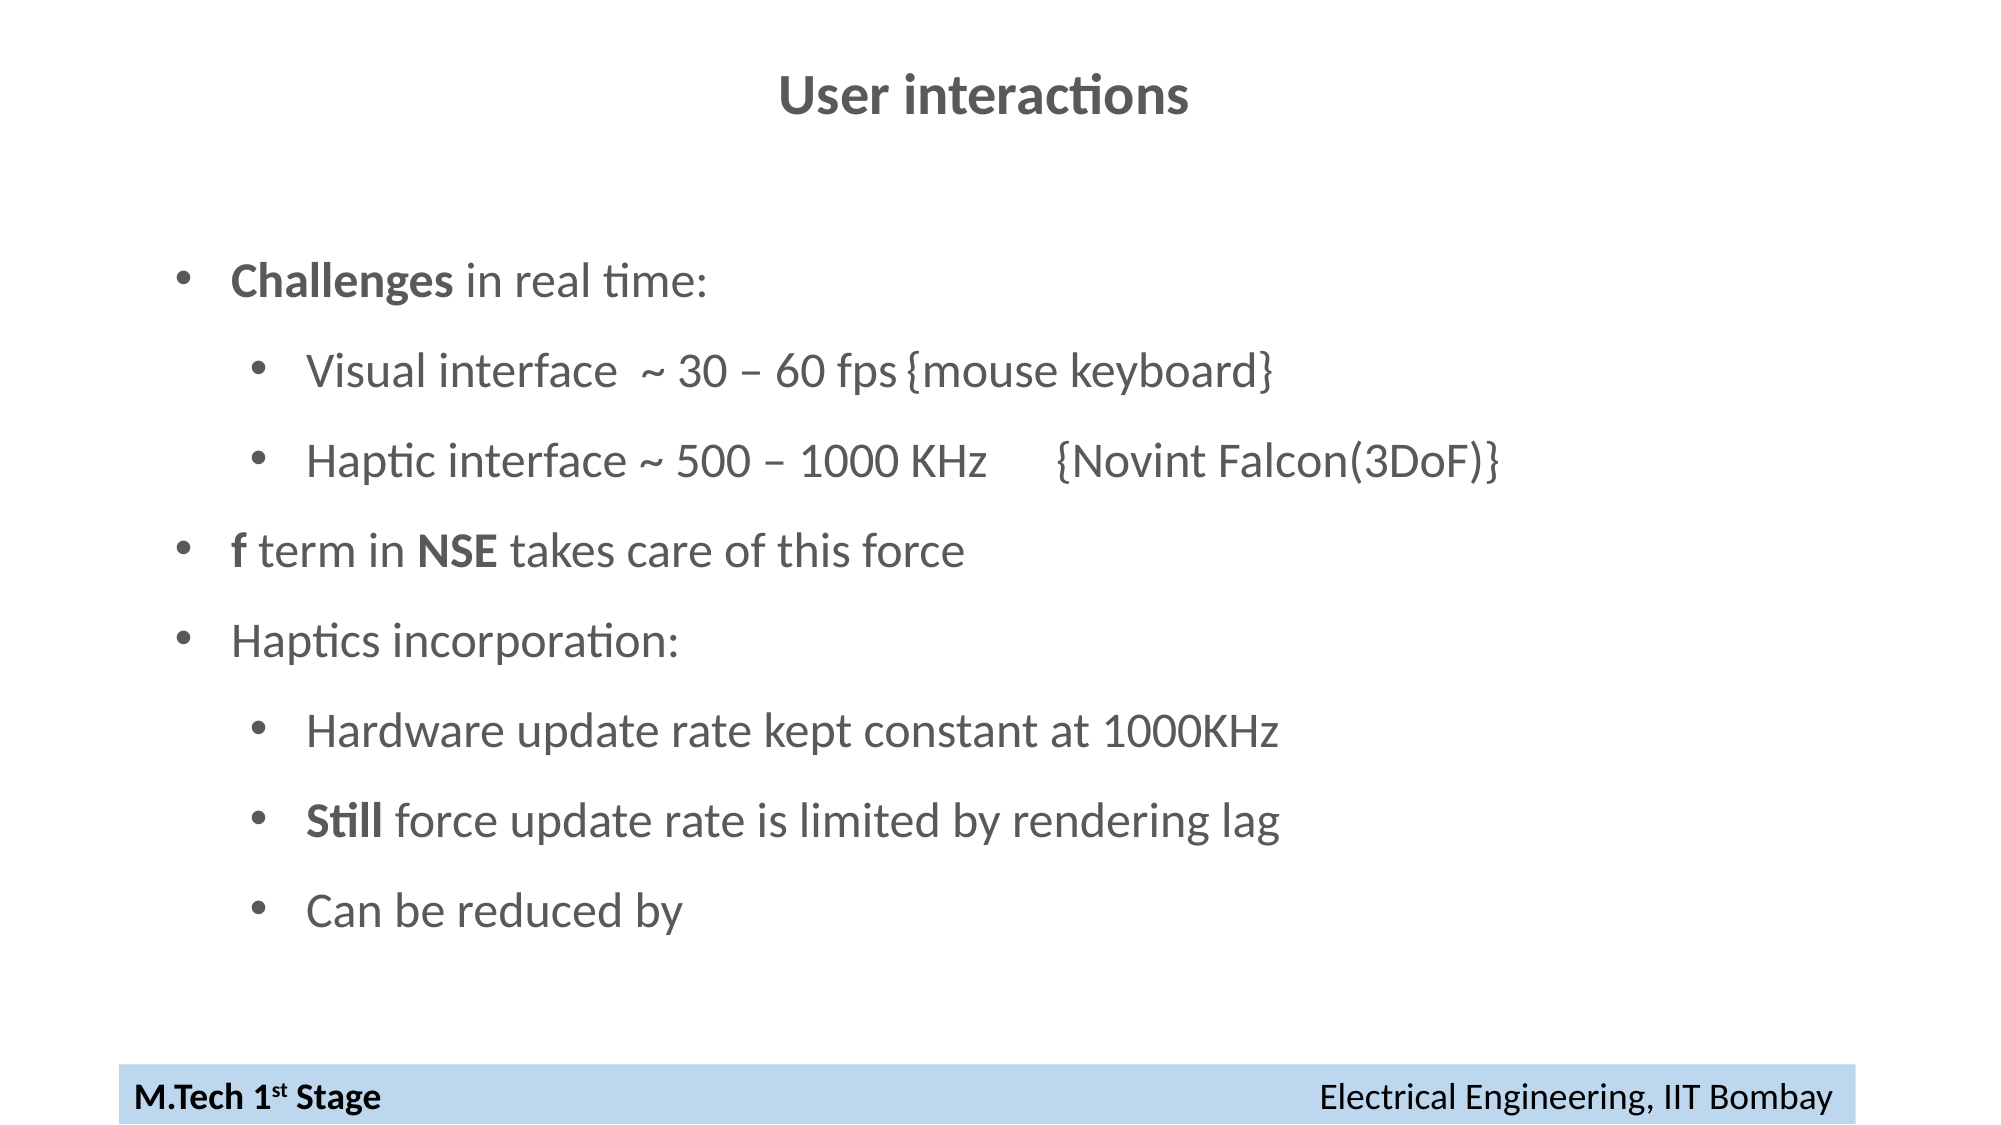

User interactions
Challenges in real time:
Visual interface  ~ 30 – 60 fps	{mouse keyboard}
Haptic interface ~ 500 – 1000 KHz	{Novint Falcon(3DoF)}
f term in NSE takes care of this force
Haptics incorporation:
Hardware update rate kept constant at 1000KHz
Still force update rate is limited by rendering lag
Can be reduced by
M. Tech   I-Stage
10
M.Tech 1st Stage						                Electrical Engineering, IIT Bombay